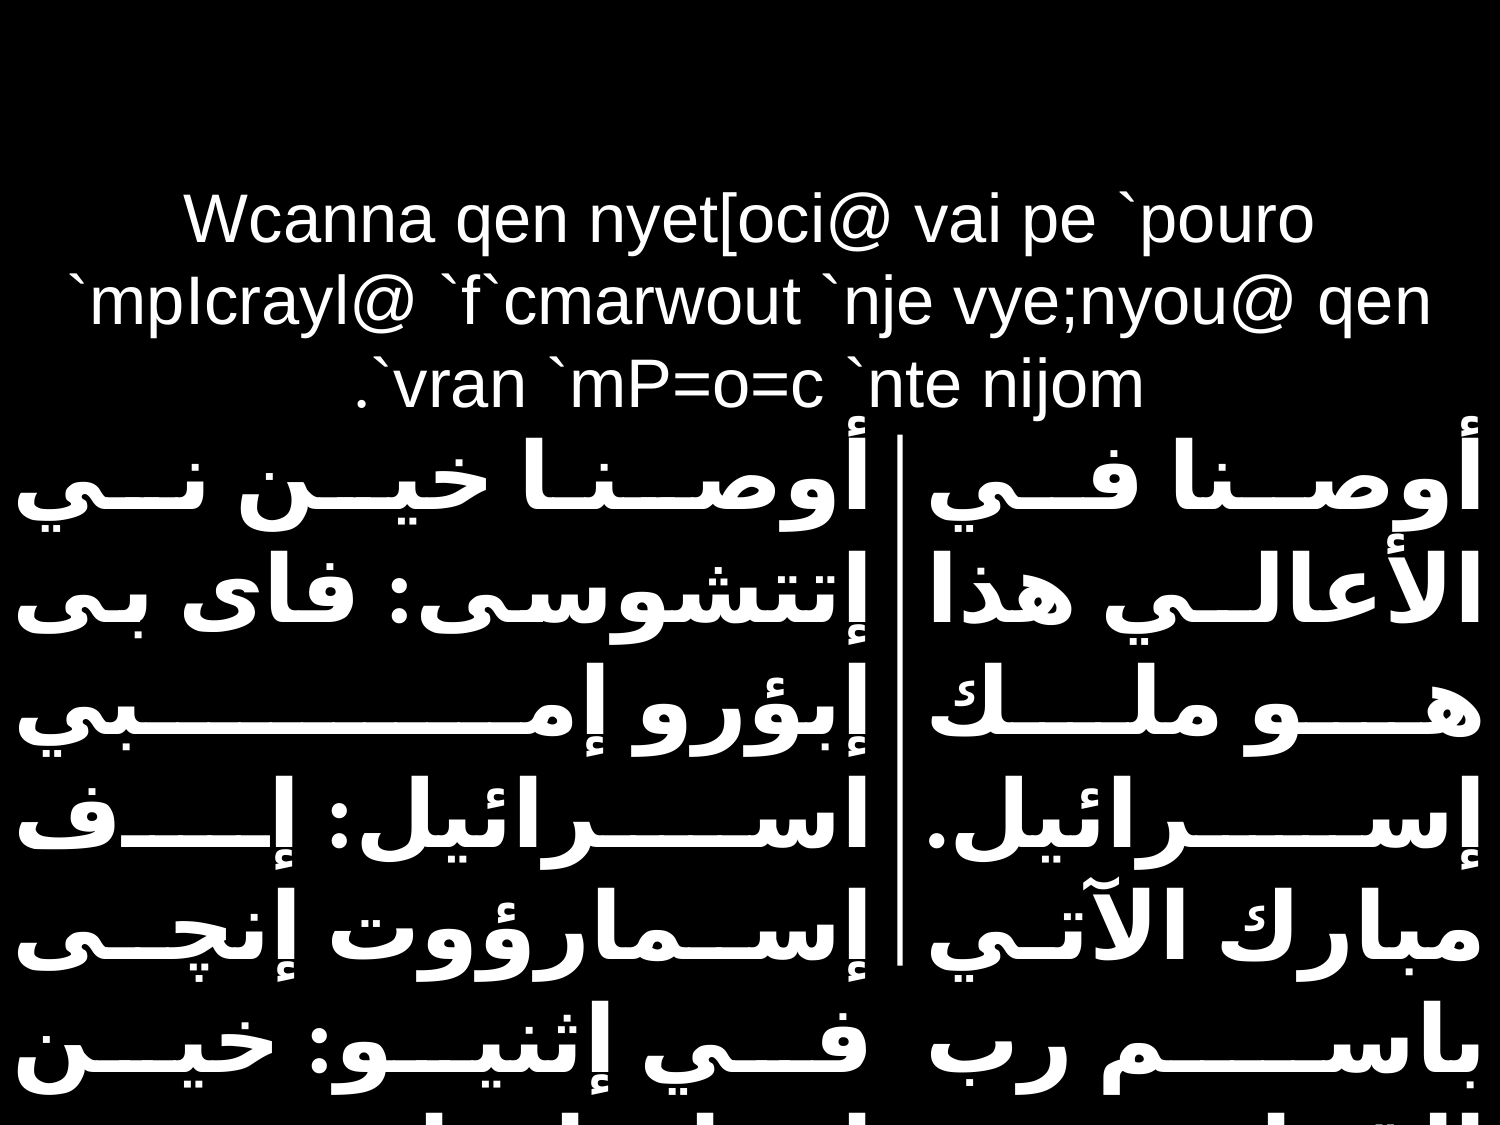

Wcanna qen nyet[oci@ vai pe `pouro `mpIcrayl@ `f`cmarwout `nje vye;nyou@ qen `vran `mP=o=c `nte nijom.
أوصنـا خين ني إتتشوسى: فاى بى إبؤرو إمبي اسرائيل: إف إسمارؤوت إنچى في إثنيو: خين إفران إم إبتشويس إنتى نيجوم
أوصنا في الأعالي هذا هو ملك إسرائيل. مبارك الآتي باسم رب القوات.